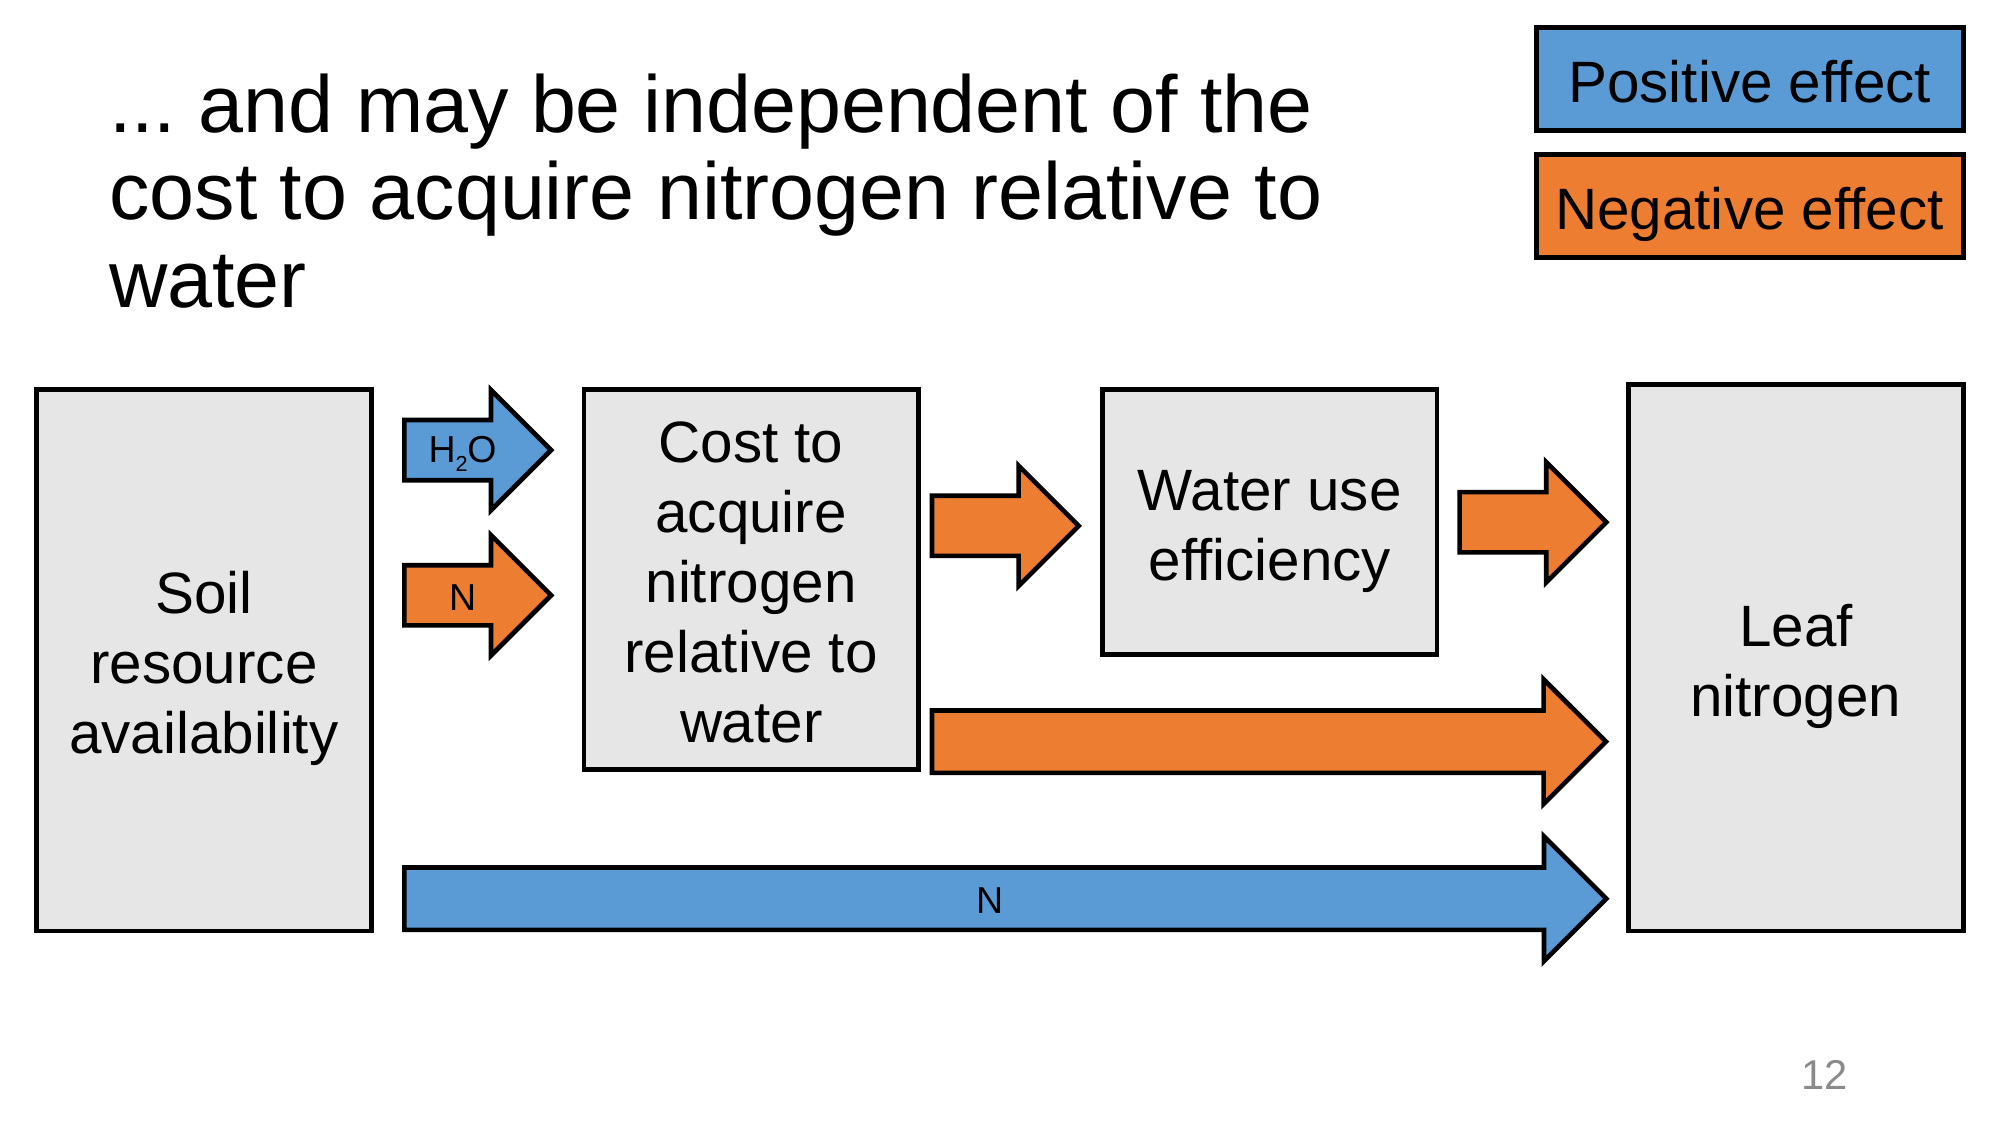

Positive effect
# ... and may be independent of the cost to acquire nitrogen relative to water
Negative effect
Leaf nitrogen
Soil resource availability
Cost to acquire nitrogen relative to water
Water use efficiency
H2O

N

N
12